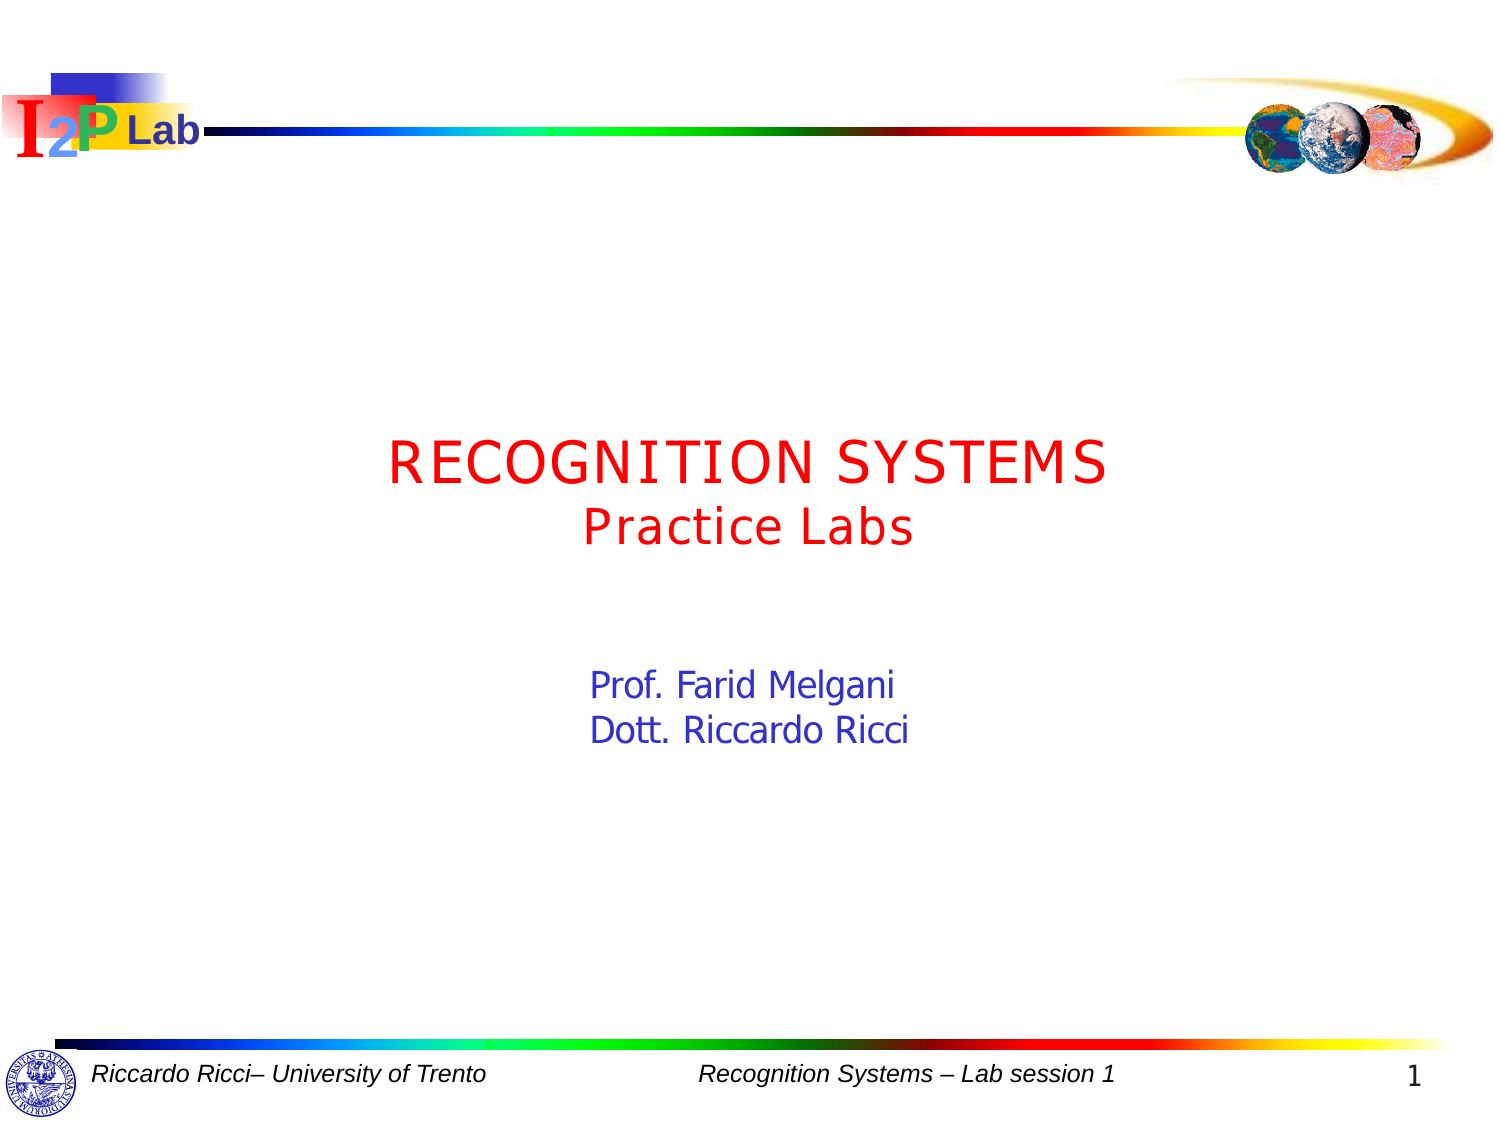

RECOGNITION SYSTEMS
Practice Labs
Prof. Farid Melgani
Dott. Riccardo Ricci
1